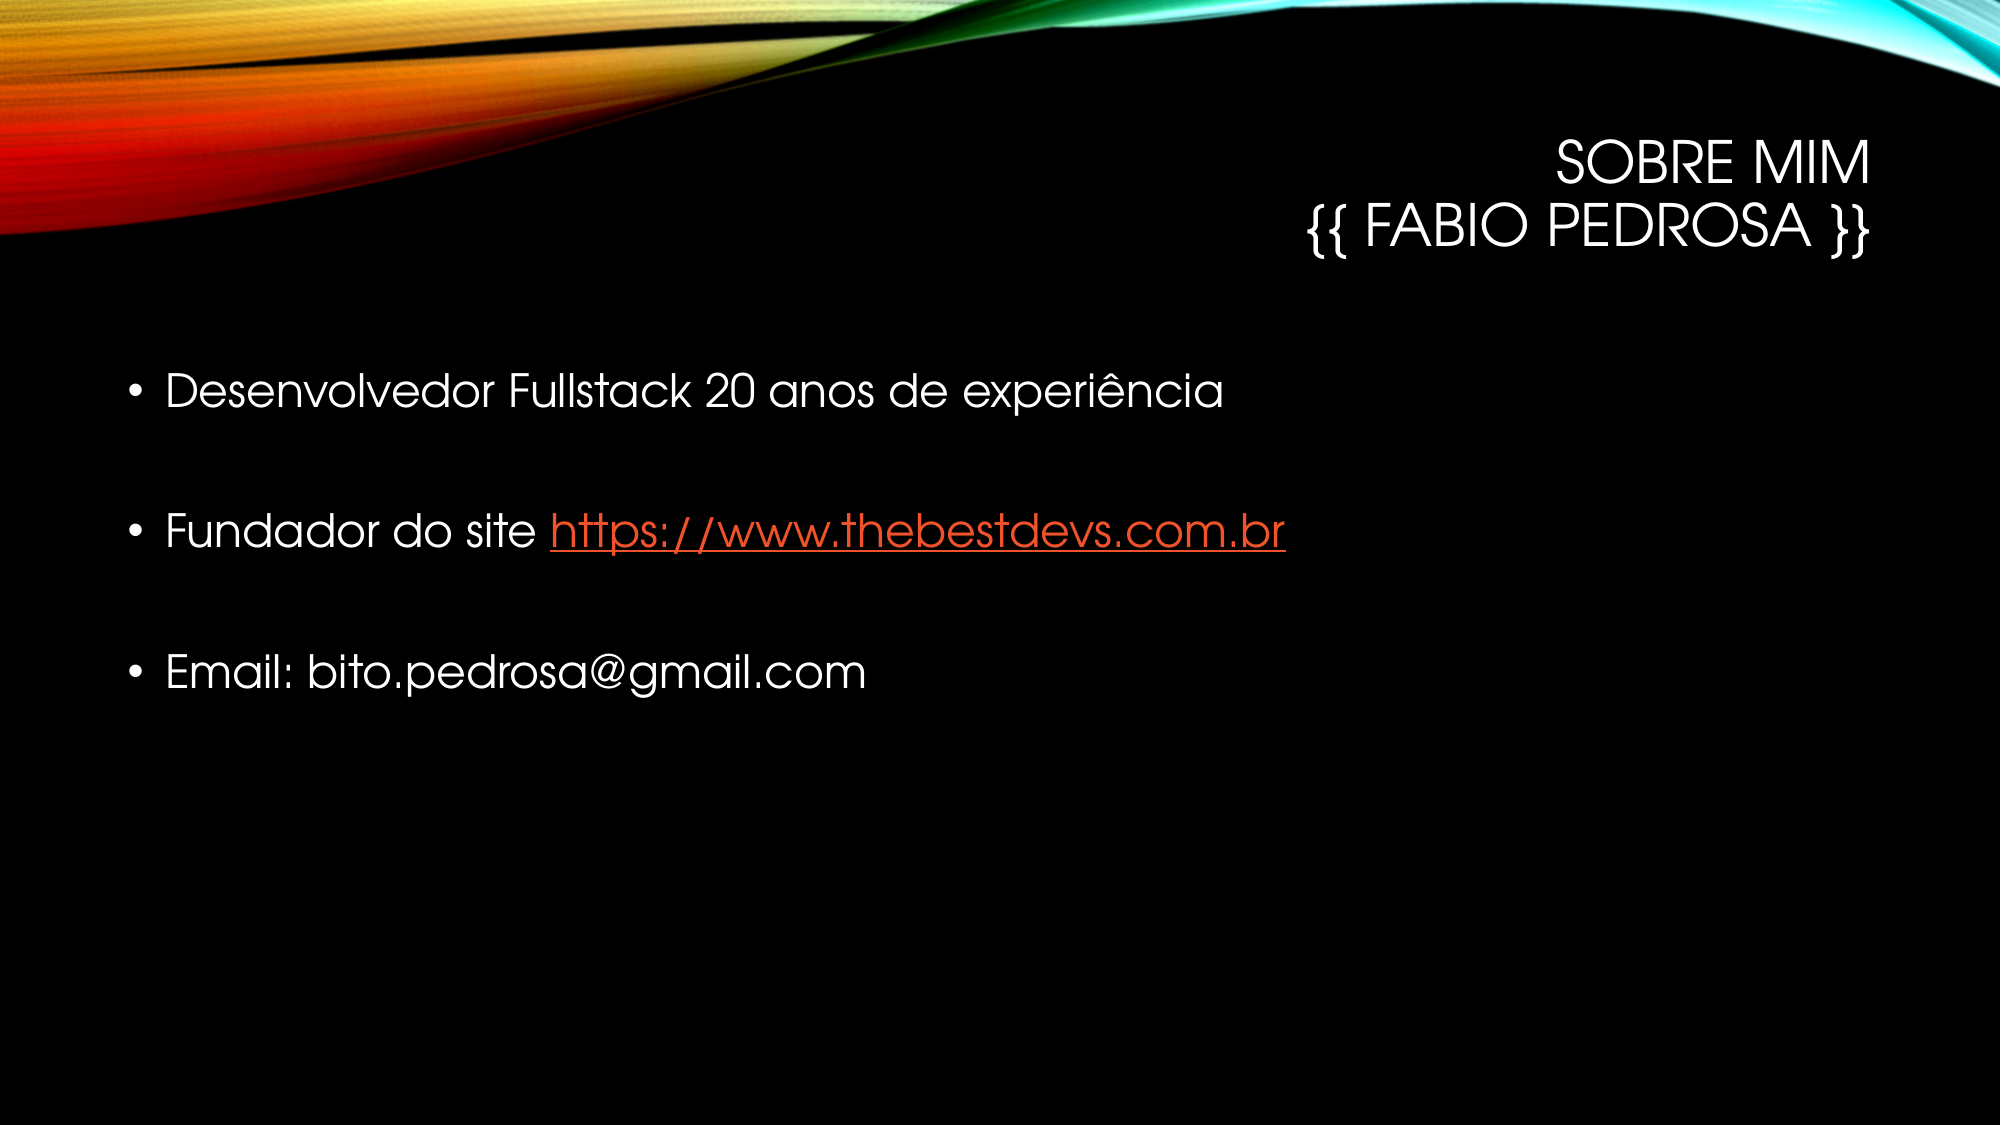

# Sobre mim {{ Fabio Pedrosa }}
Desenvolvedor Fullstack 20 anos de experiência

Fundador do site https://www.thebestdevs.com.br

Email: bito.pedrosa@gmail.com